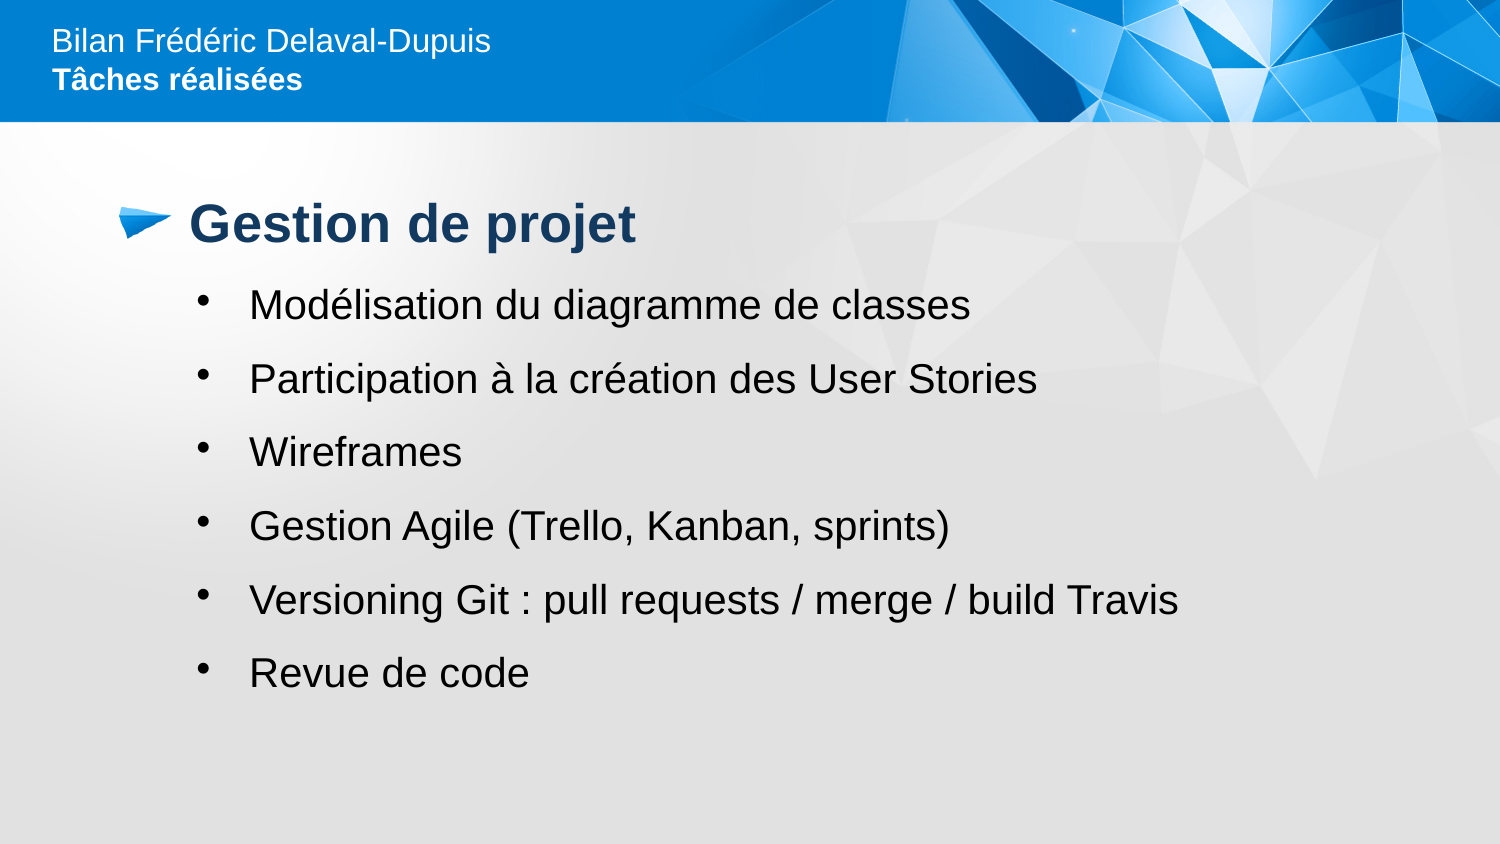

Bilan Frédéric Delaval-Dupuis
Tâches réalisées
Gestion de projet
Modélisation du diagramme de classes
Participation à la création des User Stories
Wireframes
Gestion Agile (Trello, Kanban, sprints)
Versioning Git : pull requests / merge / build Travis
Revue de code